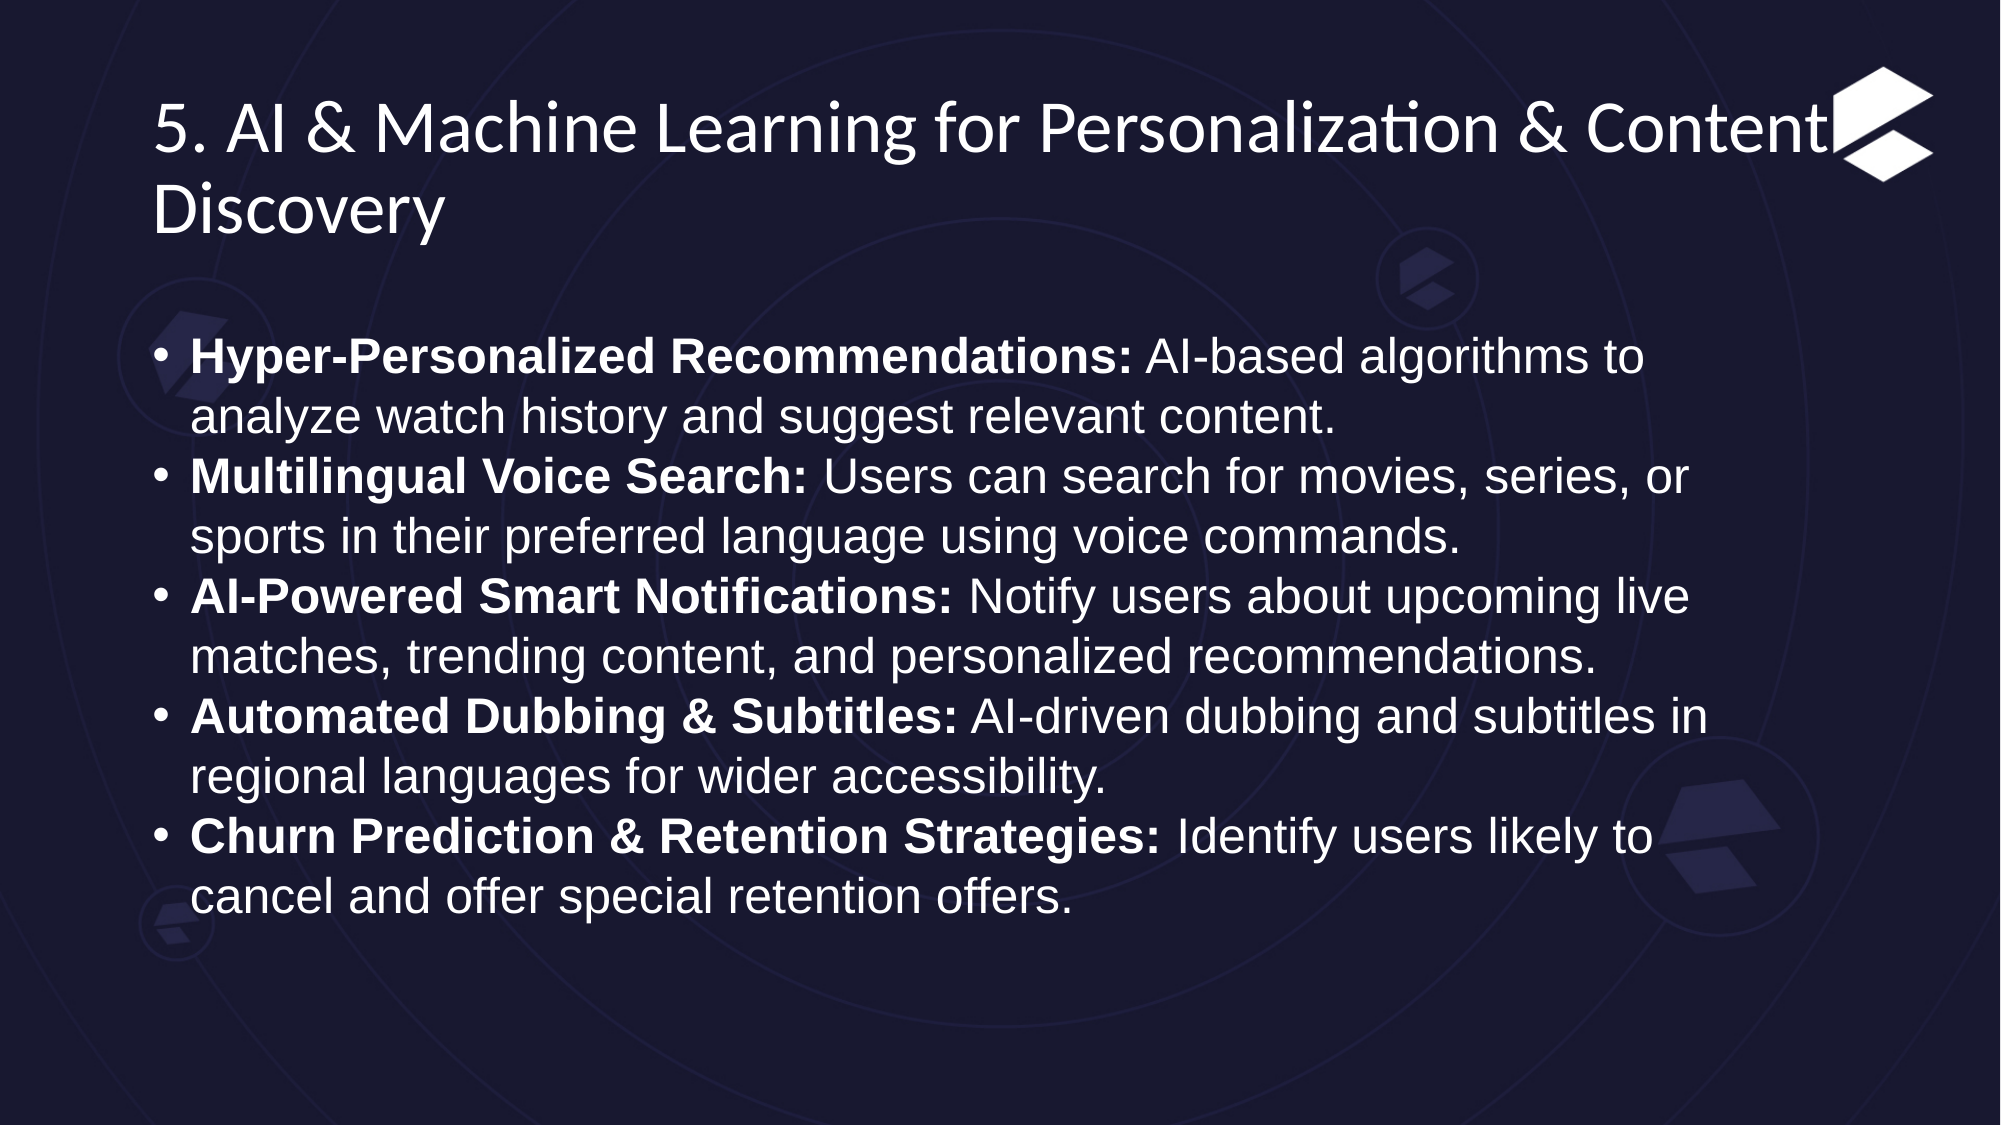

# 5. AI & Machine Learning for Personalization & Content Discovery
Hyper-Personalized Recommendations: AI-based algorithms to analyze watch history and suggest relevant content.
Multilingual Voice Search: Users can search for movies, series, or sports in their preferred language using voice commands.
AI-Powered Smart Notifications: Notify users about upcoming live matches, trending content, and personalized recommendations.
Automated Dubbing & Subtitles: AI-driven dubbing and subtitles in regional languages for wider accessibility.
Churn Prediction & Retention Strategies: Identify users likely to cancel and offer special retention offers.